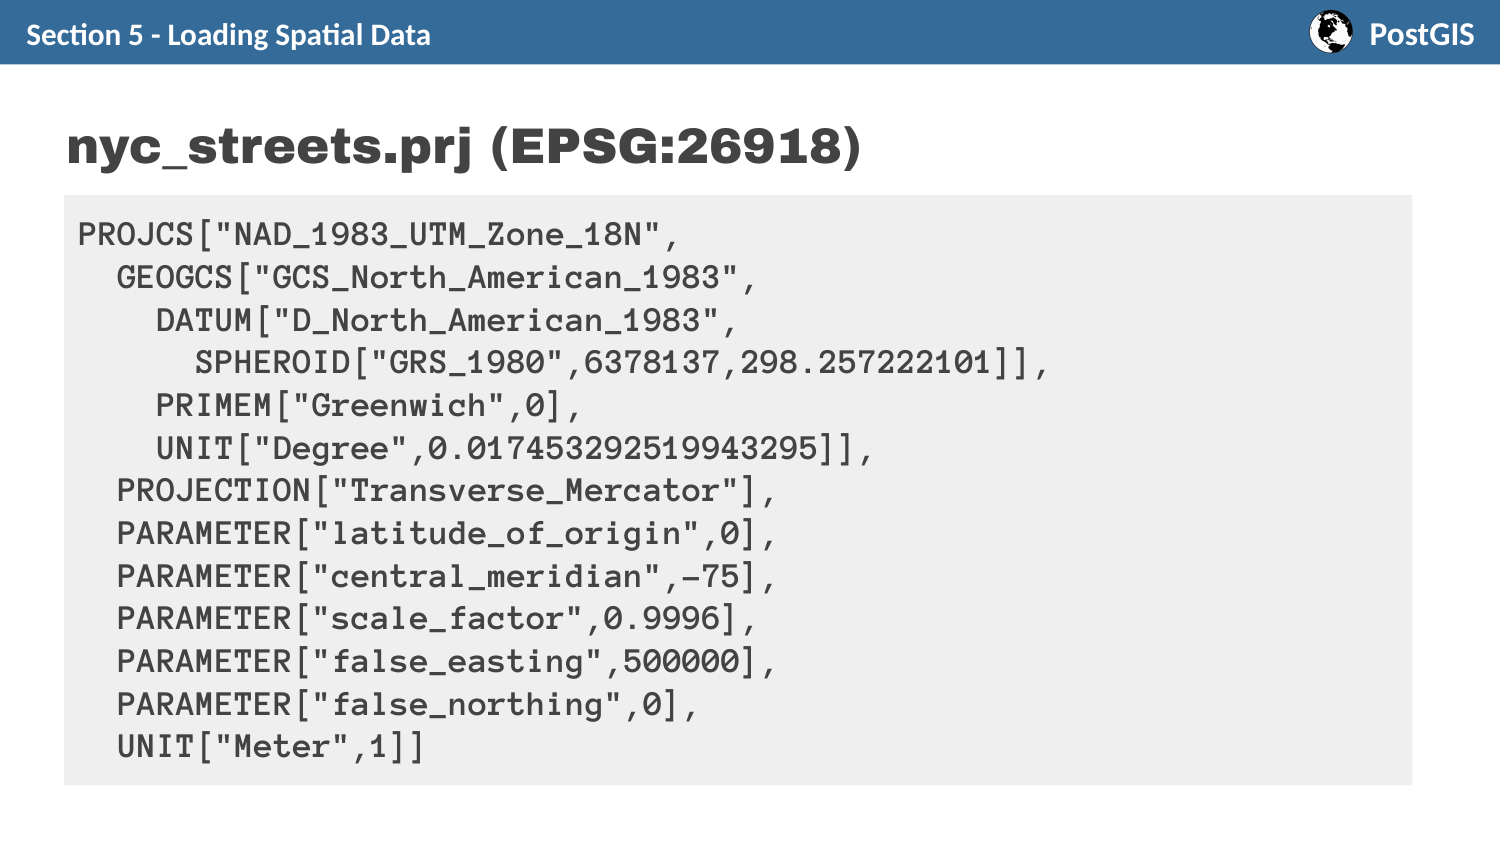

Section 5 - Loading Spatial Data
# nyc_streets.prj (EPSG:26918)
PROJCS["NAD_1983_UTM_Zone_18N",
  GEOGCS["GCS_North_American_1983",
    DATUM["D_North_American_1983",
      SPHEROID["GRS_1980",6378137,298.257222101]],
    PRIMEM["Greenwich",0],
    UNIT["Degree",0.017453292519943295]],
  PROJECTION["Transverse_Mercator"],
  PARAMETER["latitude_of_origin",0],
  PARAMETER["central_meridian",-75],
  PARAMETER["scale_factor",0.9996],
  PARAMETER["false_easting",500000],
  PARAMETER["false_northing",0],
  UNIT["Meter",1]]